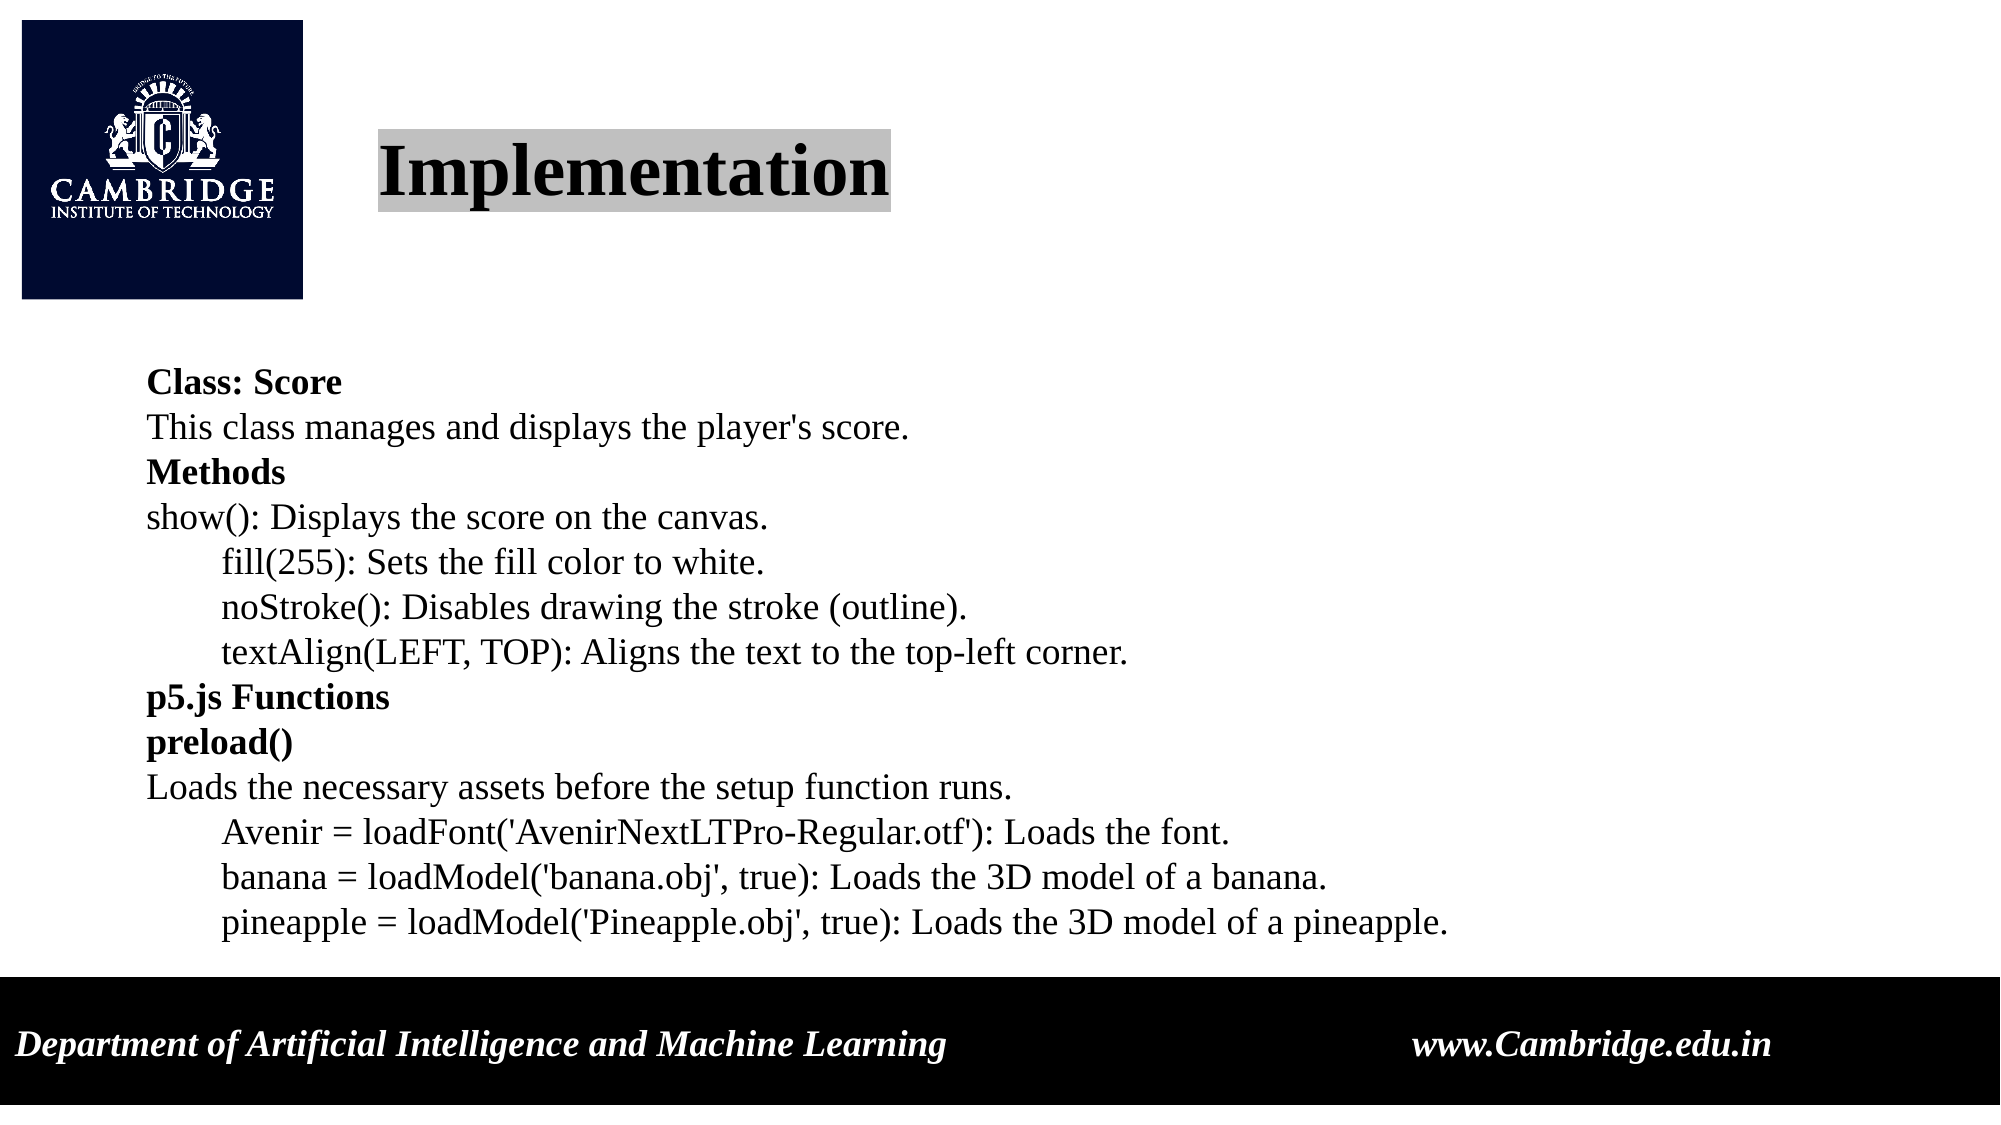

Implementation
Class: Score
This class manages and displays the player's score.
Methods
show(): Displays the score on the canvas.
fill(255): Sets the fill color to white.
noStroke(): Disables drawing the stroke (outline).
textAlign(LEFT, TOP): Aligns the text to the top-left corner.
p5.js Functions
preload()
Loads the necessary assets before the setup function runs.
Avenir = loadFont('AvenirNextLTPro-Regular.otf'): Loads the font.
banana = loadModel('banana.obj', true): Loads the 3D model of a banana.
pineapple = loadModel('Pineapple.obj', true): Loads the 3D model of a pineapple.

Department of Artificial Intelligence and Machine Learning                                                 www.Cambridge.edu.in